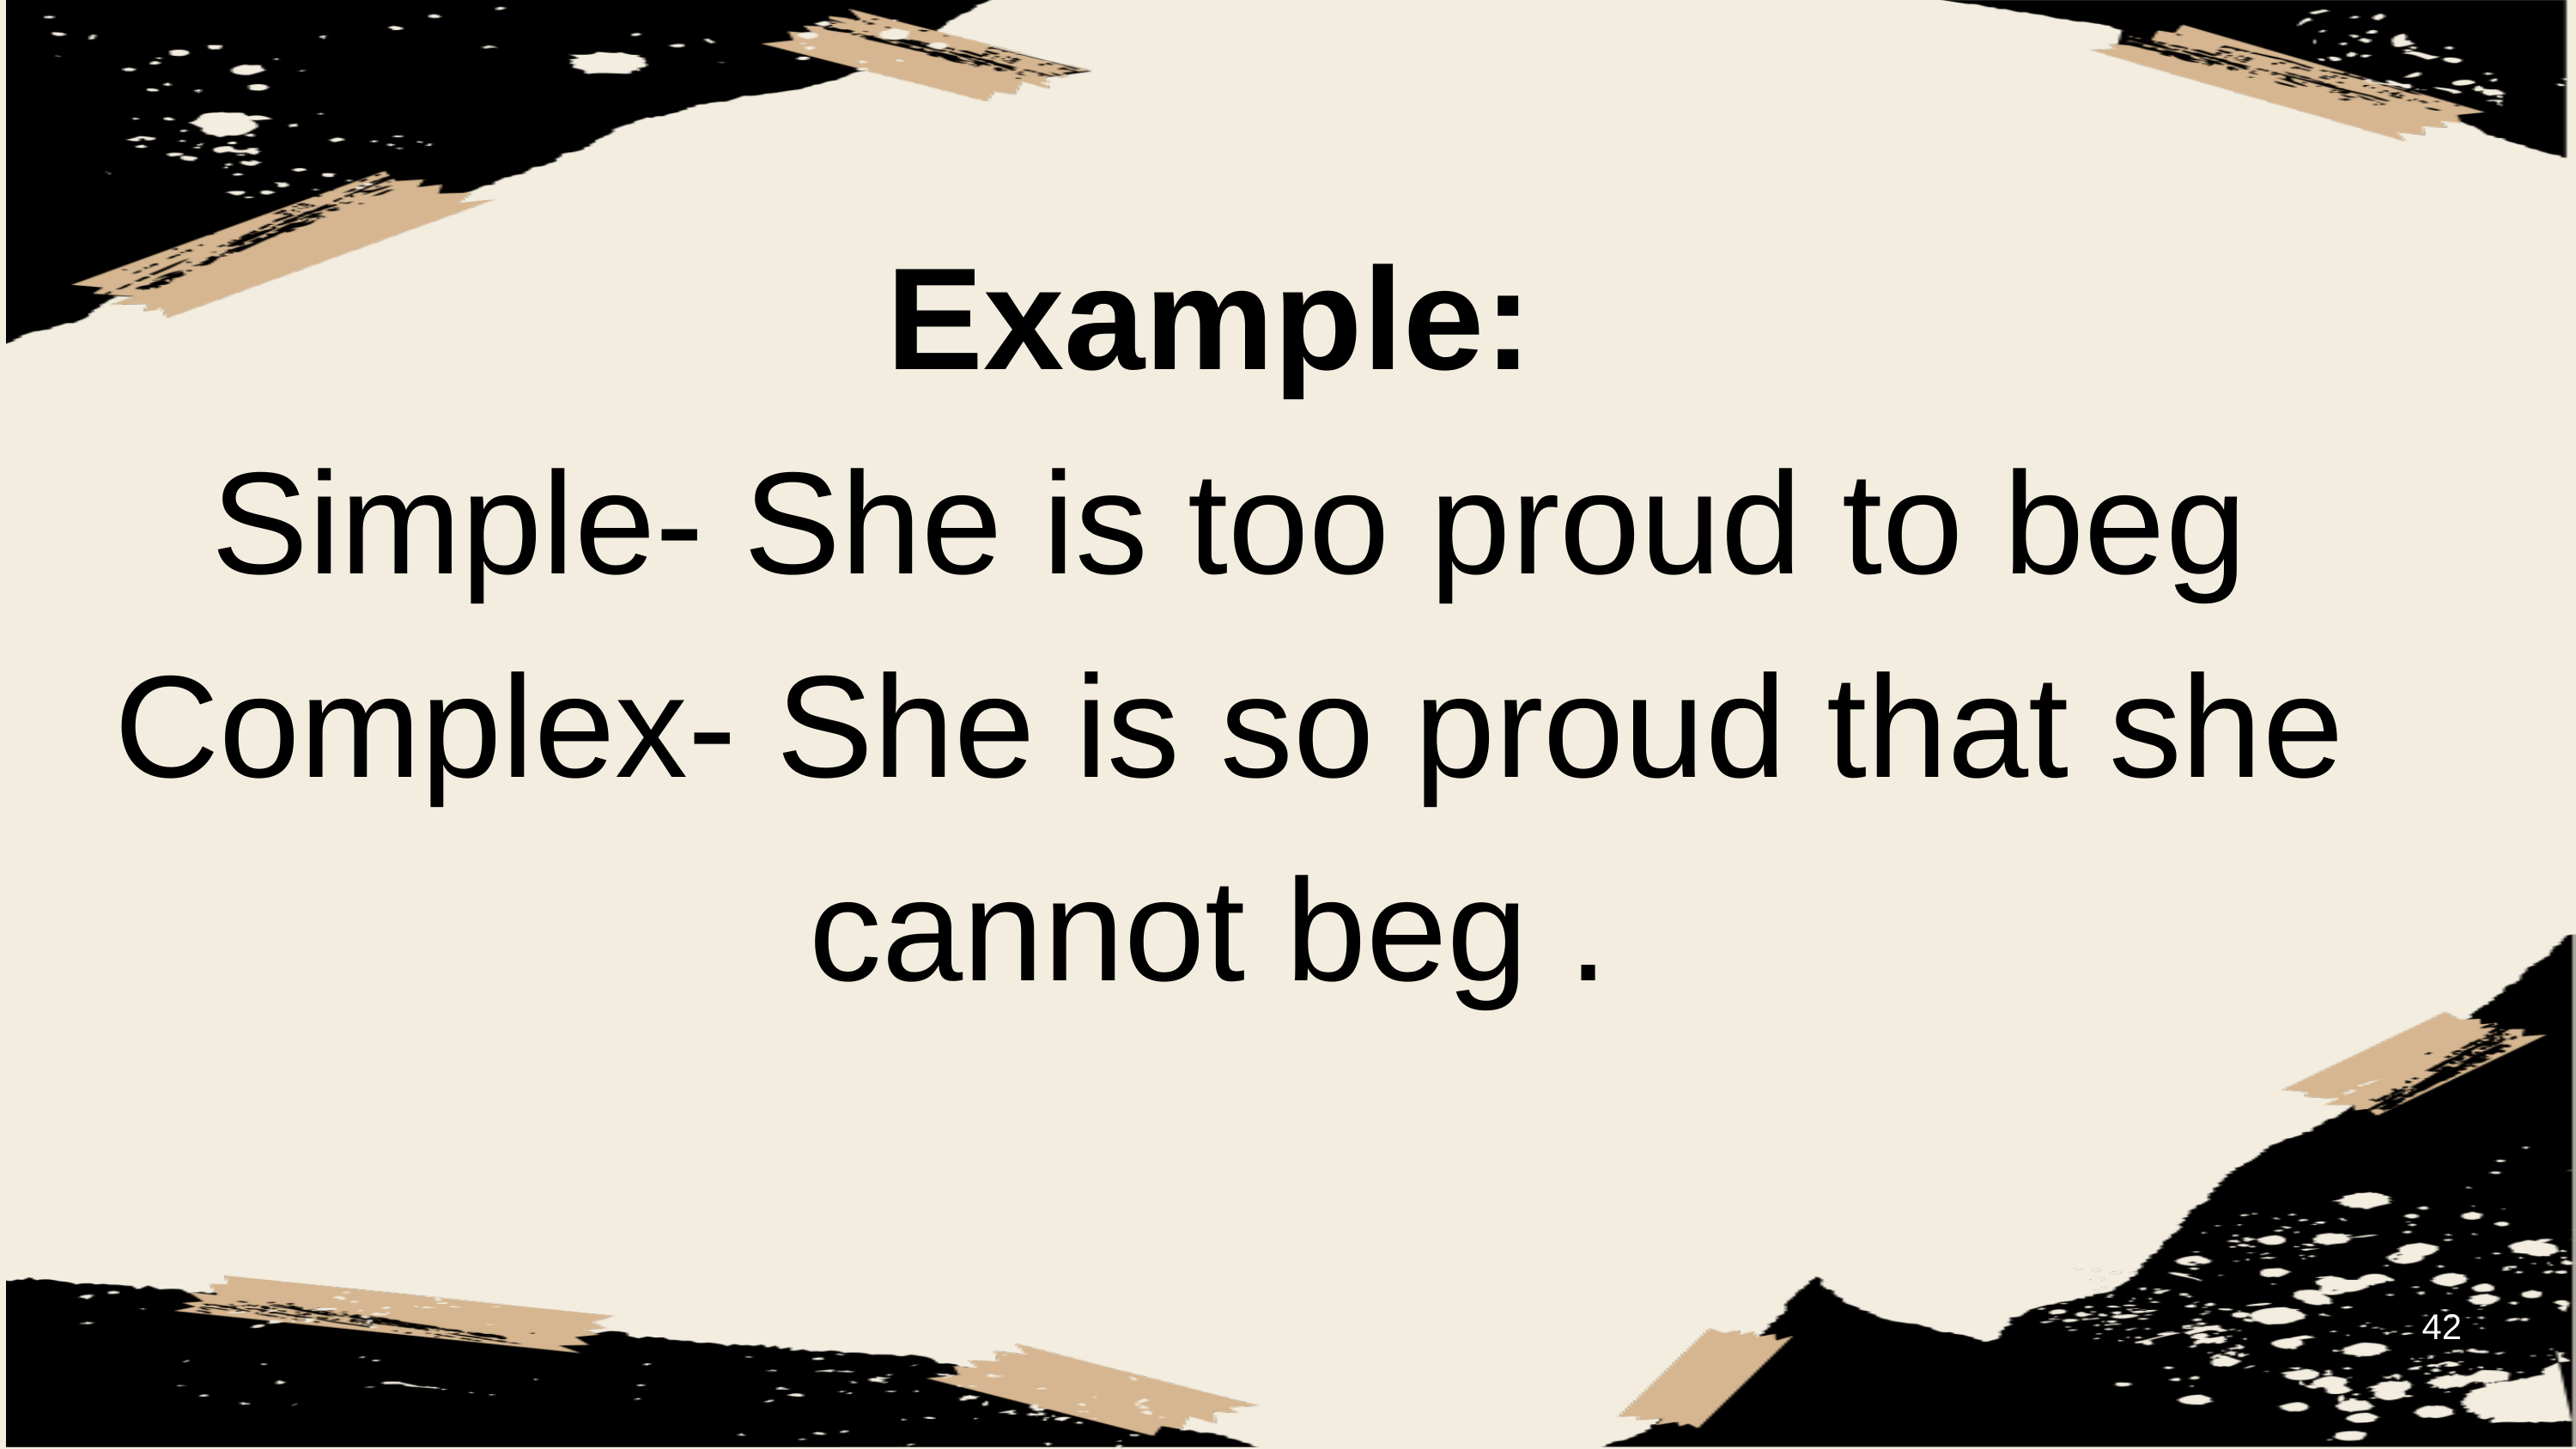

Example:
Simple- She is too proud to beg
Complex- She is so proud that she cannot beg .
42